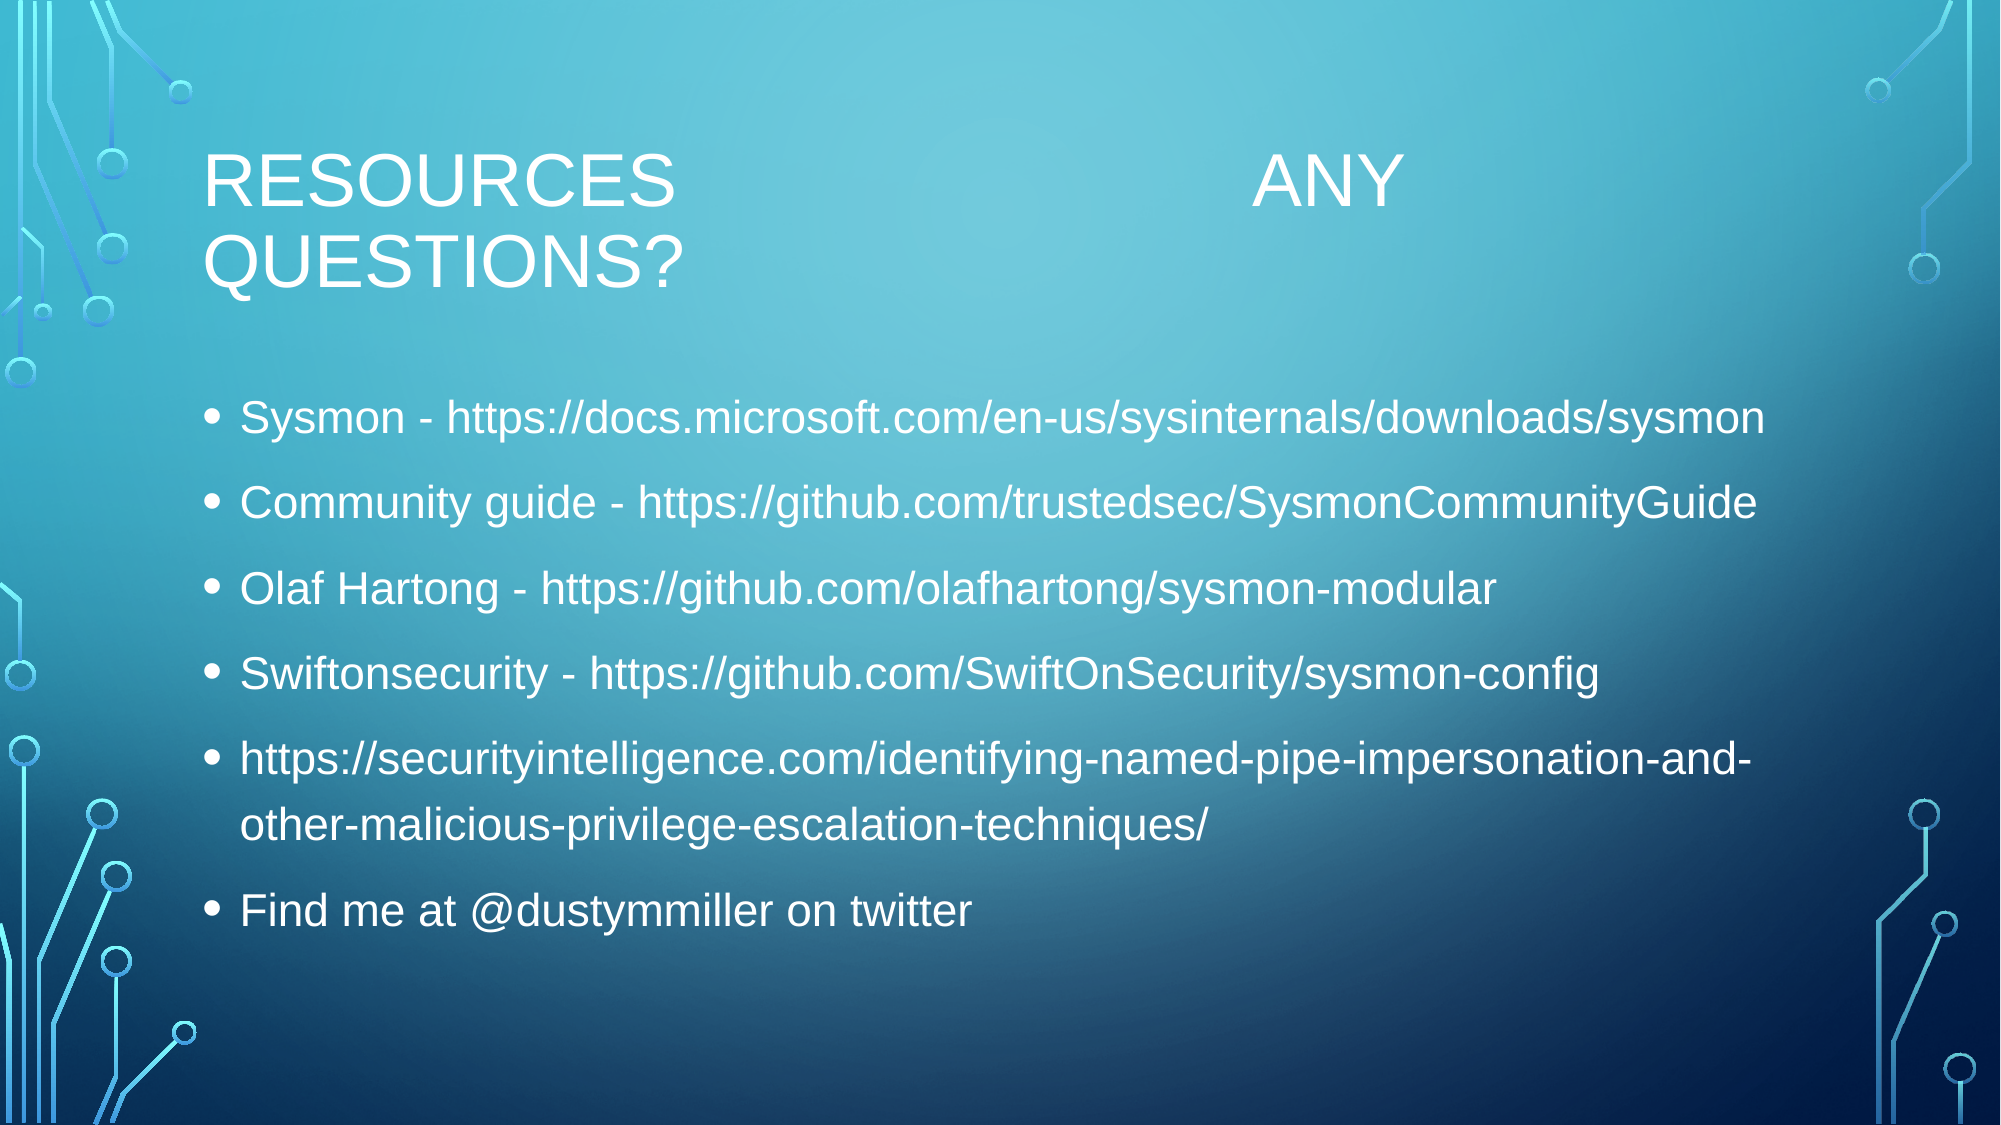

# Resources 				Any questions?
Sysmon - https://docs.microsoft.com/en-us/sysinternals/downloads/sysmon
Community guide - https://github.com/trustedsec/SysmonCommunityGuide
Olaf Hartong - https://github.com/olafhartong/sysmon-modular
Swiftonsecurity - https://github.com/SwiftOnSecurity/sysmon-config
https://securityintelligence.com/identifying-named-pipe-impersonation-and-other-malicious-privilege-escalation-techniques/
Find me at @dustymmiller on twitter